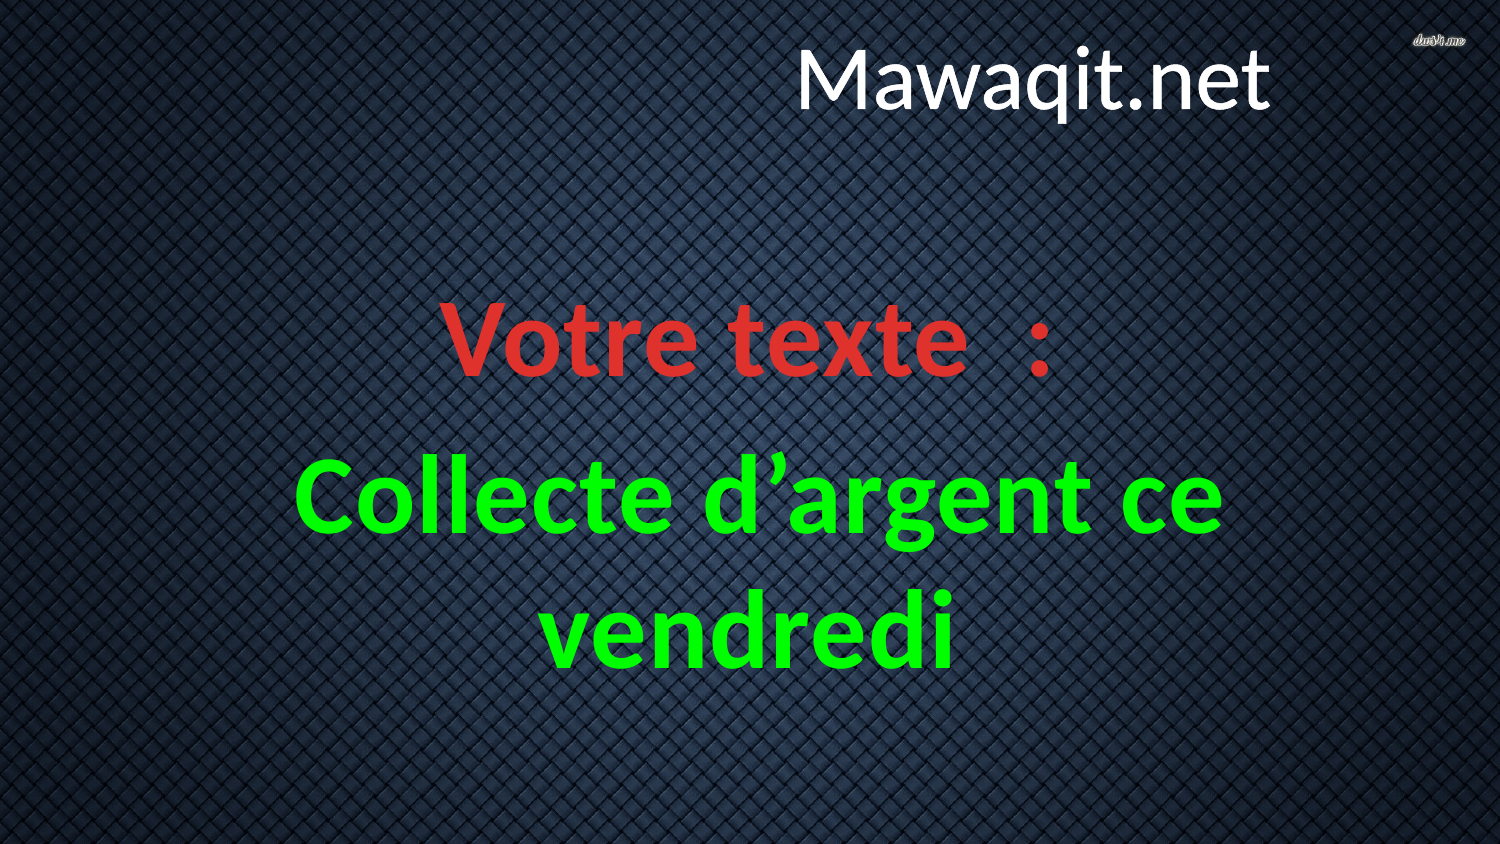

# Mawaqit.net
Votre texte  :
Collecte d’argent ce vendredi